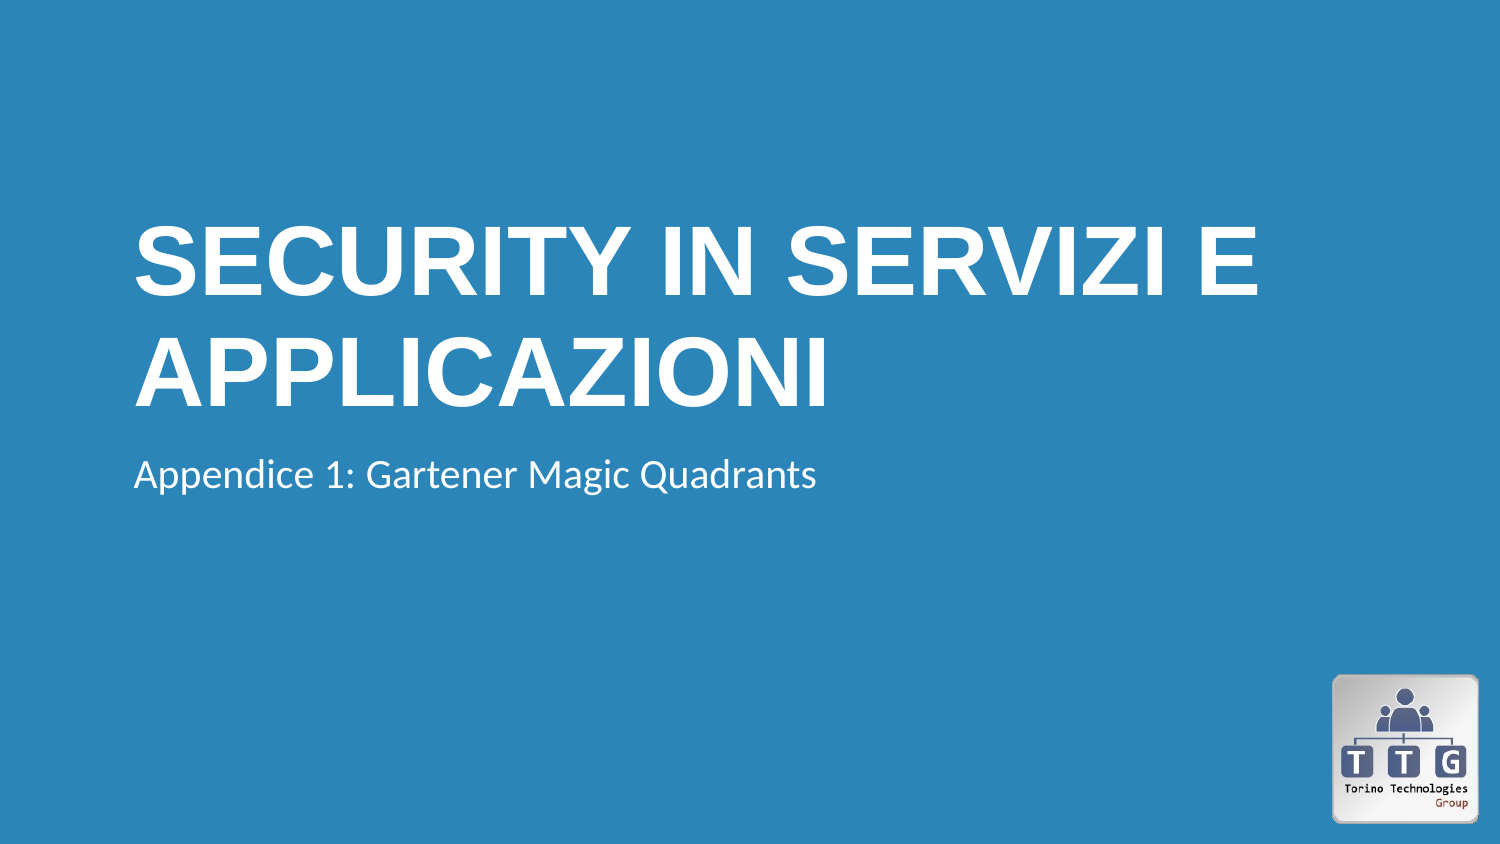

# Security in servizi e applicazioni
Appendice 1: Gartener Magic Quadrants